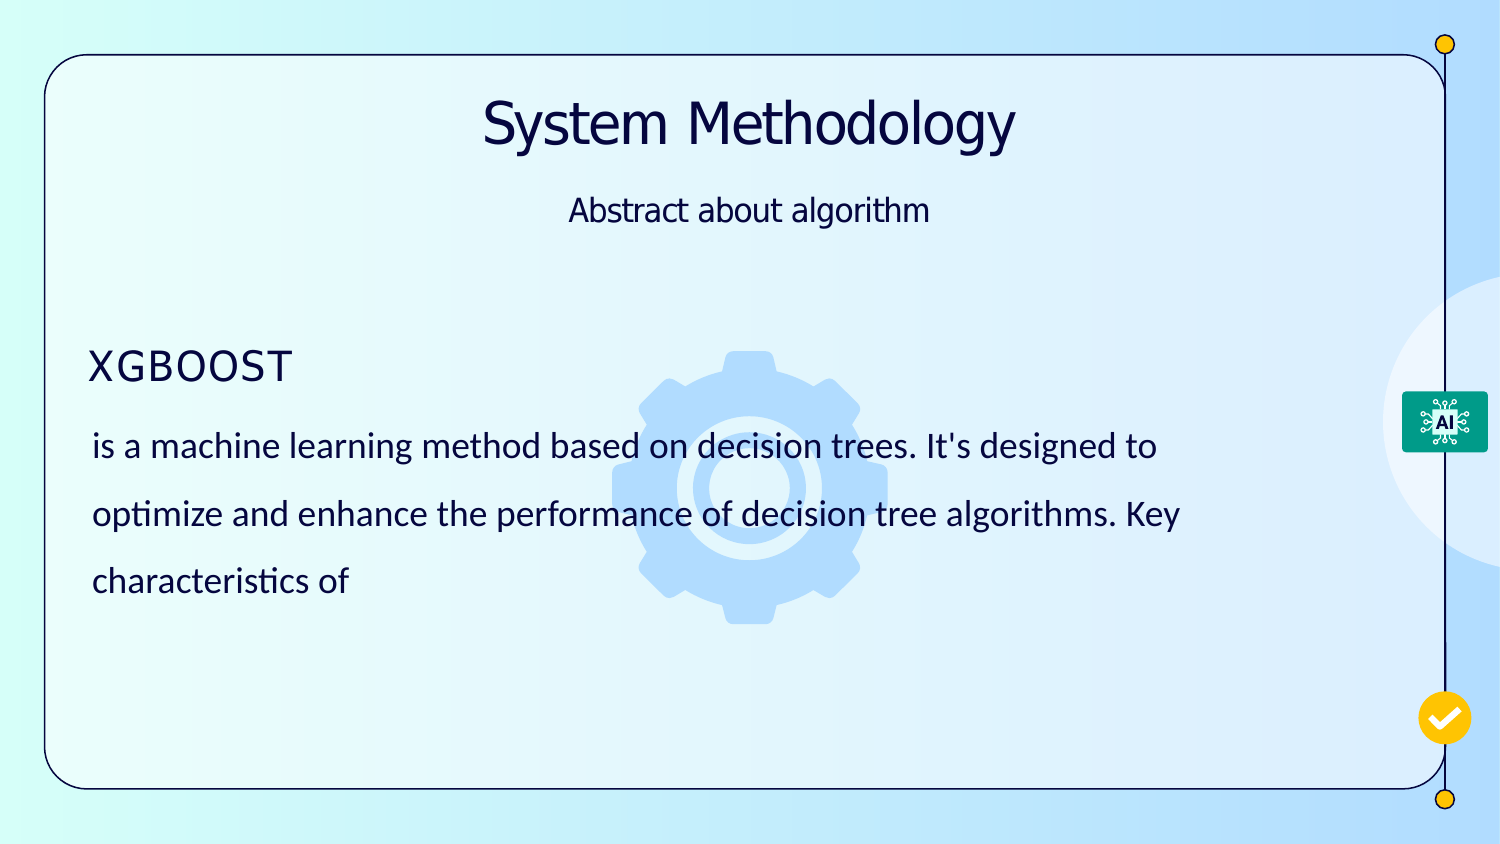

System Methodology
Abstract about algorithm
XGBOOST

is a machine learning method based on decision trees. It's designed to optimize and enhance the performance of decision tree algorithms. Key characteristics of